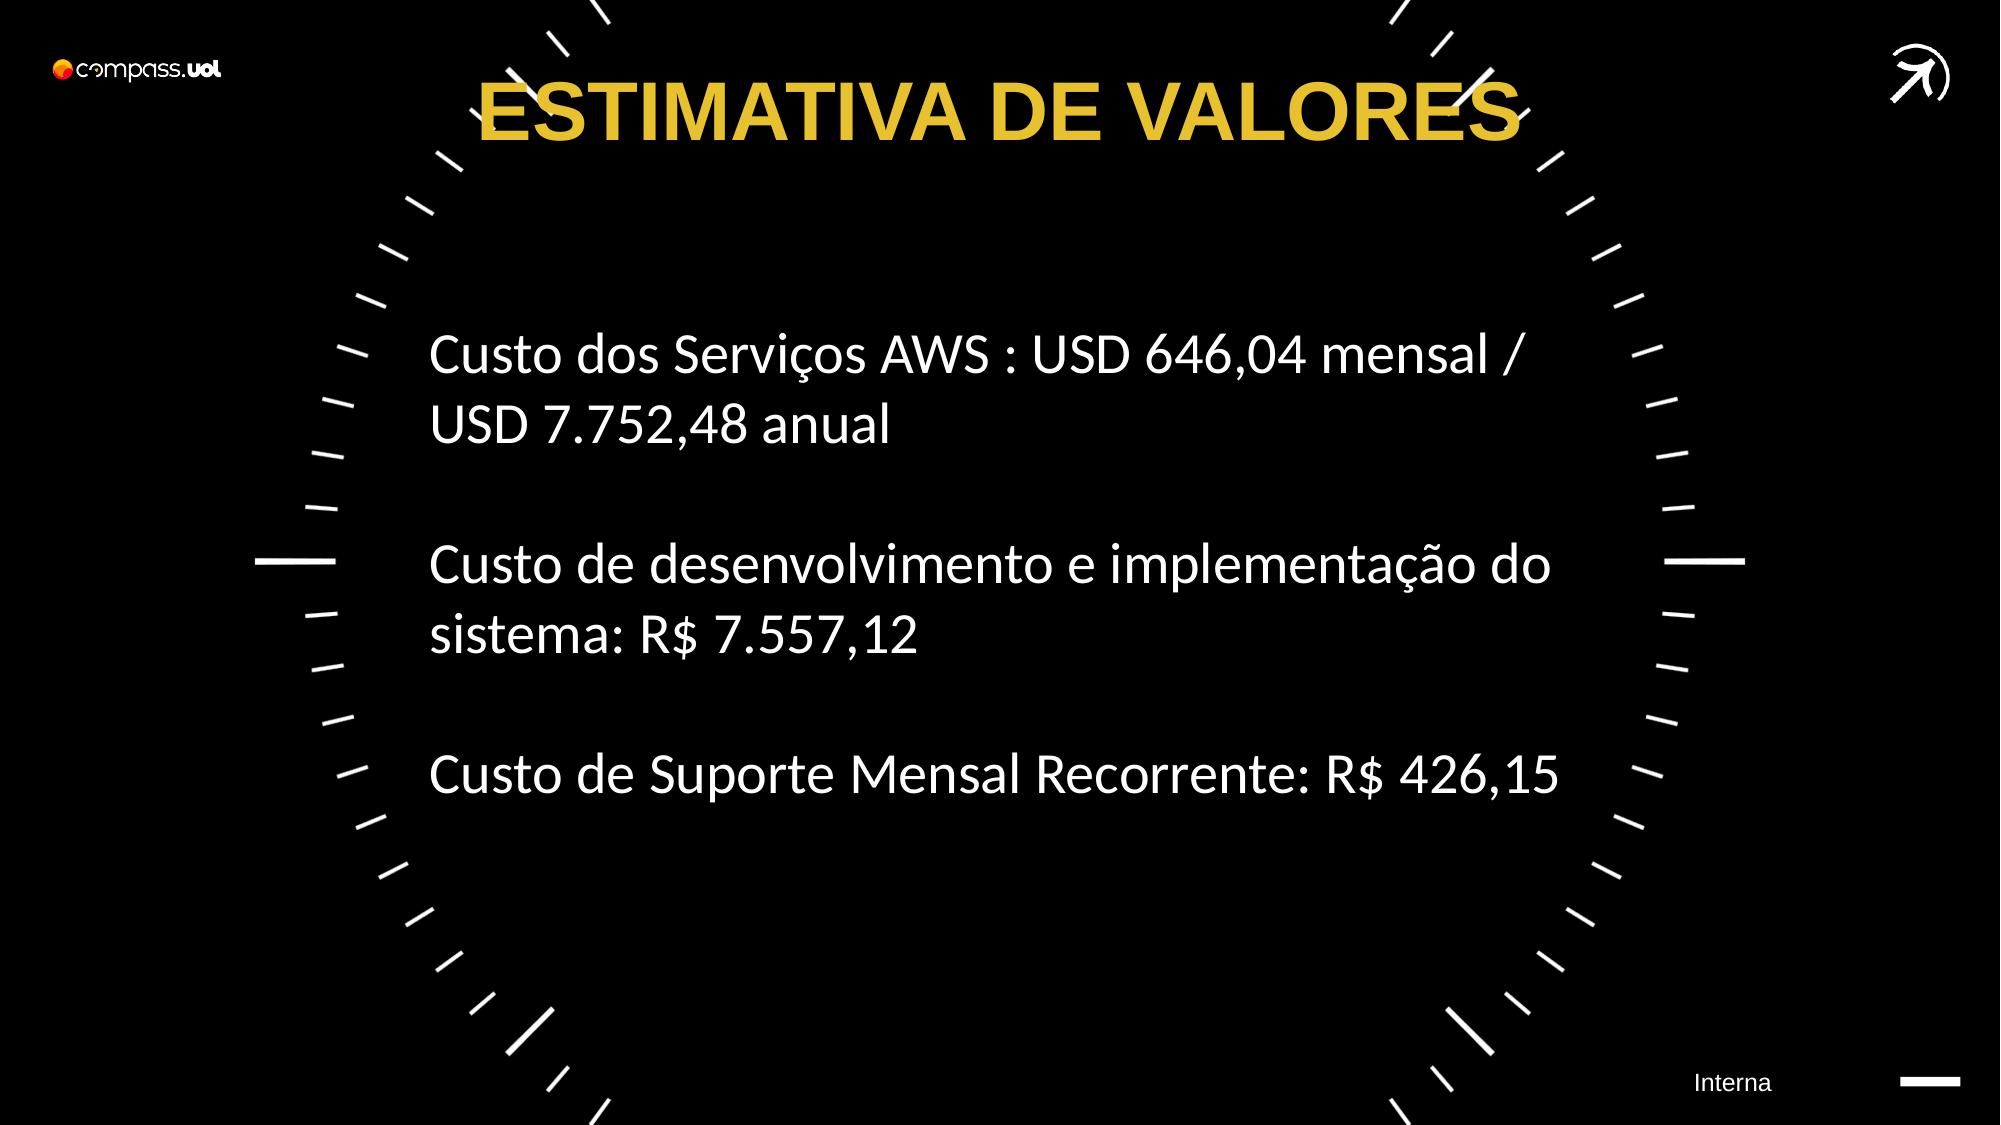

ESTIMATIVA DE VALORES
Custo dos Serviços AWS : USD 646,04 mensal / USD 7.752,48 anual

Custo de desenvolvimento e implementação do sistema: R$ 7.557,12

Custo de Suporte Mensal Recorrente: R$ 426,15
Interna